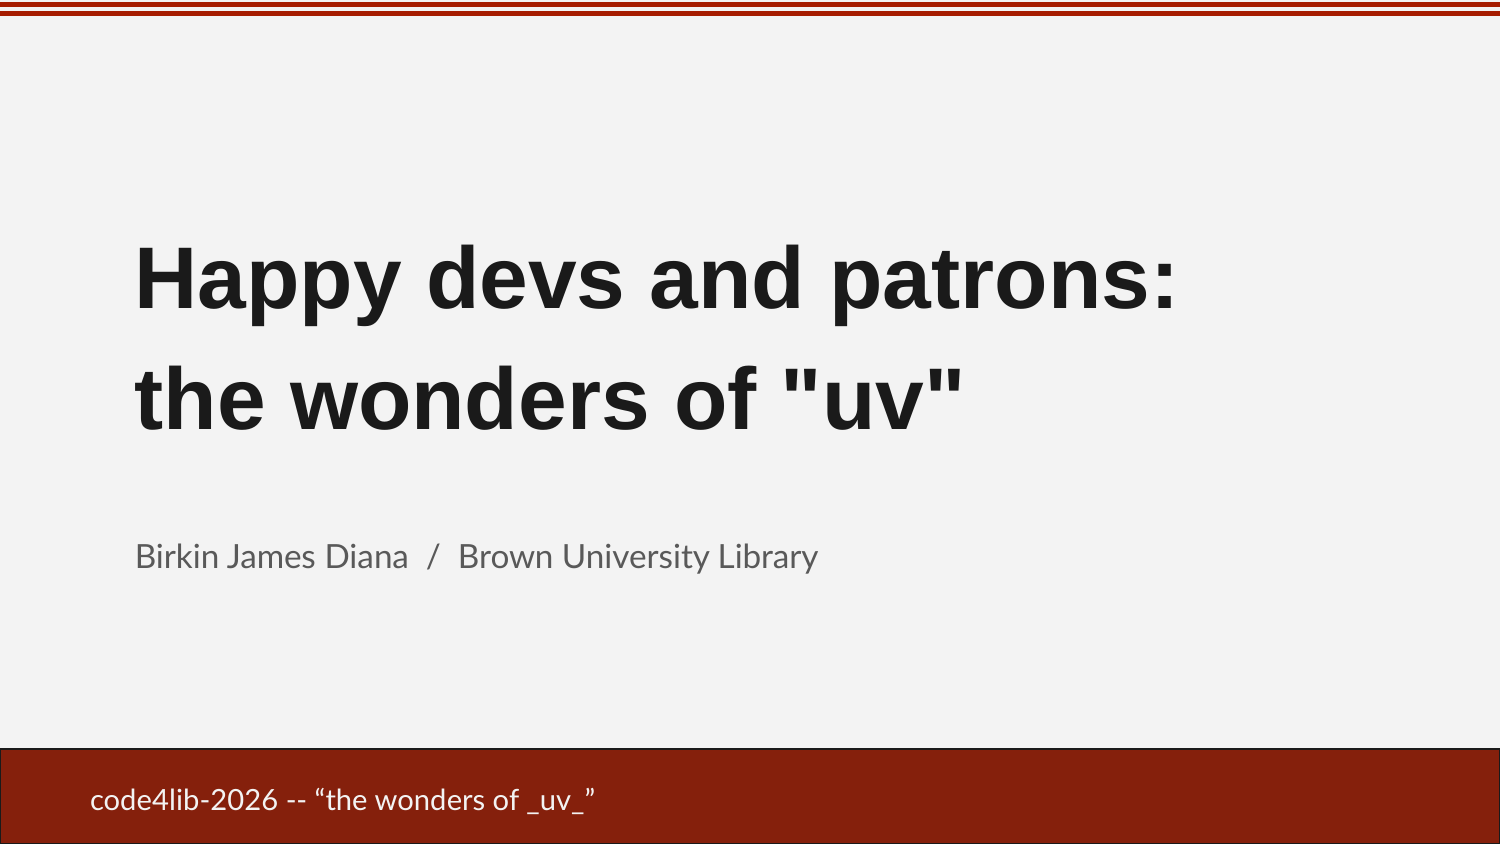

# Happy devs and patrons: the wonders of "uv"
Birkin James Diana  /  Brown University Library